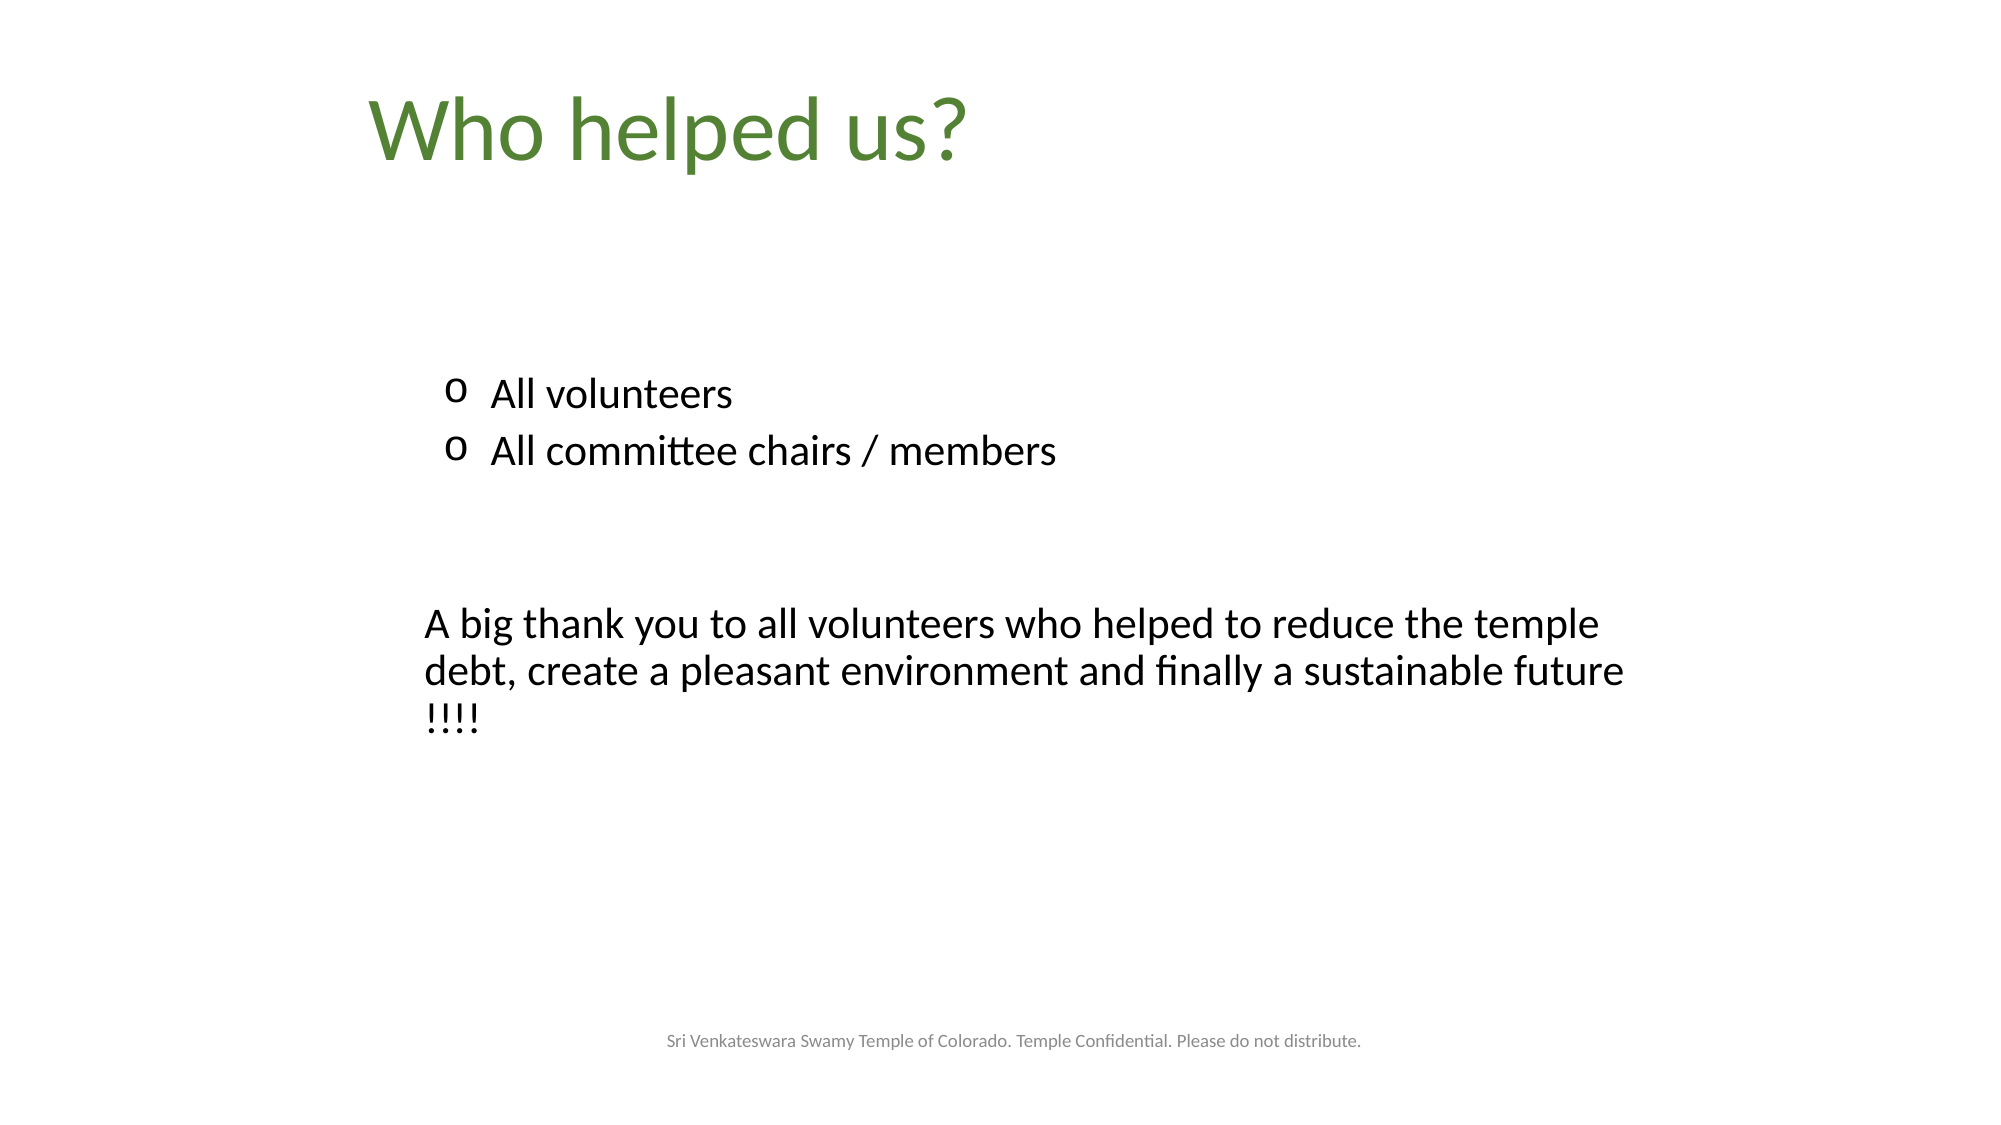

# Who helped us?

 All volunteers
 All committee chairs / members

A big thank you to all volunteers who helped to reduce the temple debt, create a pleasant environment and finally a sustainable future !!!!

Sri Venkateswara Swamy Temple of Colorado. Temple Confidential. Please do not distribute.